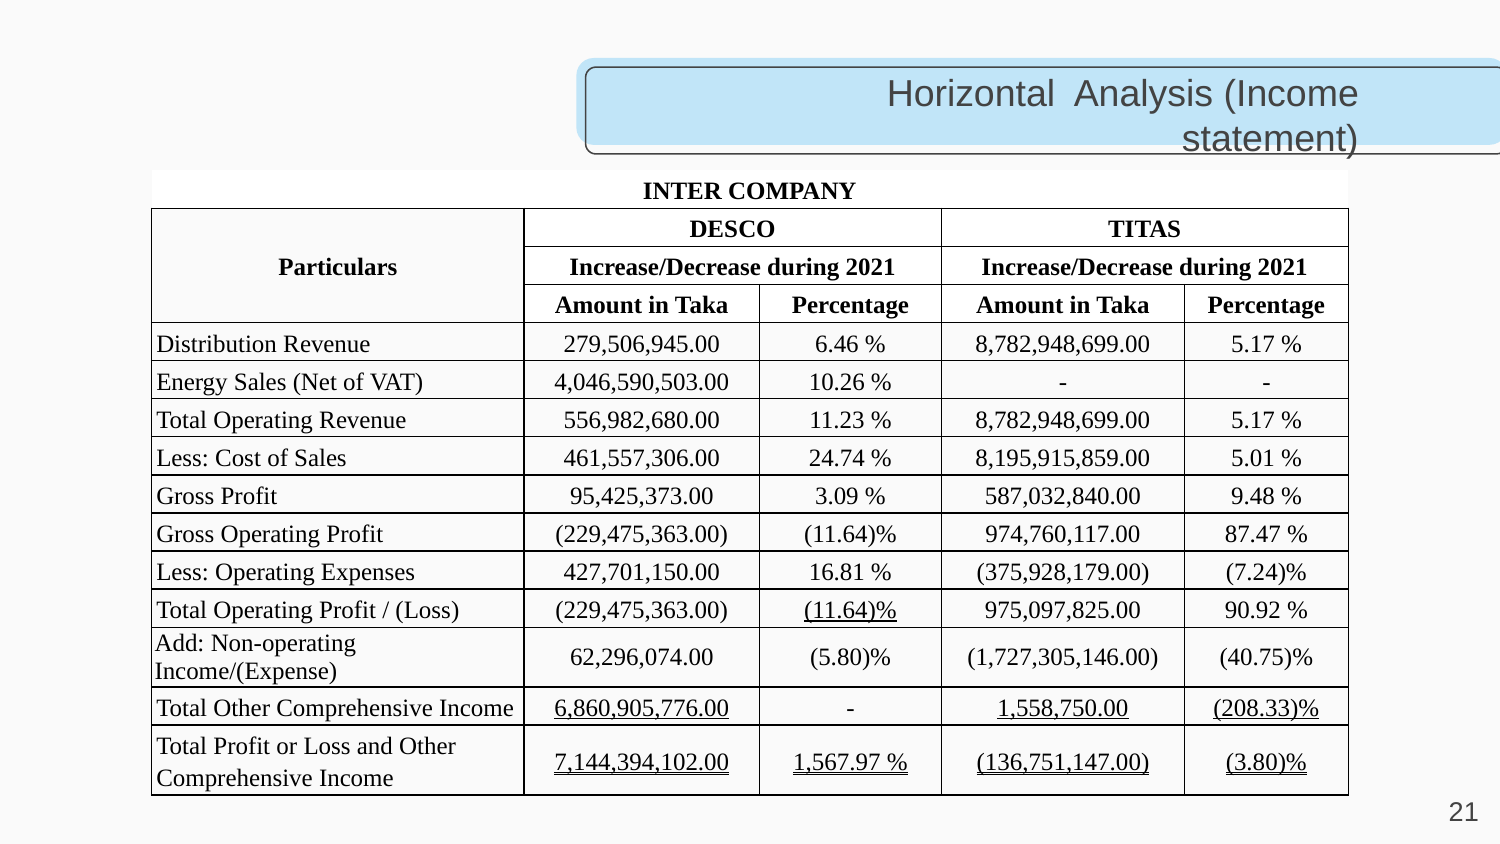

# Horizontal  Analysis (Income statement)
| INTER COMPANY |  |  |  |  |
| --- | --- | --- | --- | --- |
| Particulars | DESCO |  | TITAS |  |
|  | Increase/Decrease during 2021 |  | Increase/Decrease during 2021 |  |
|  | Amount in Taka | Percentage | Amount in Taka | Percentage |
| Distribution Revenue | 279,506,945.00 | 6.46 % | 8,782,948,699.00 | 5.17 % |
| Energy Sales (Net of VAT) | 4,046,590,503.00 | 10.26 % | - | - |
| Total Operating Revenue | 556,982,680.00 | 11.23 % | 8,782,948,699.00 | 5.17 % |
| Less: Cost of Sales | 461,557,306.00 | 24.74 % | 8,195,915,859.00 | 5.01 % |
| Gross Profit | 95,425,373.00 | 3.09 % | 587,032,840.00 | 9.48 % |
| Gross Operating Profit | (229,475,363.00) | (11.64)% | 974,760,117.00 | 87.47 % |
| Less: Operating Expenses | 427,701,150.00 | 16.81 % | (375,928,179.00) | (7.24)% |
| Total Operating Profit / (Loss) | (229,475,363.00) | (11.64)% | 975,097,825.00 | 90.92 % |
| Add: Non-operating Income/(Expense) | 62,296,074.00 | (5.80)% | (1,727,305,146.00) | (40.75)% |
| Total Other Comprehensive Income | 6,860,905,776.00 | - | 1,558,750.00 | (208.33)% |
| Total Profit or Loss and Other Comprehensive Income | 7,144,394,102.00 | 1,567.97 % | (136,751,147.00) | (3.80)% |
21